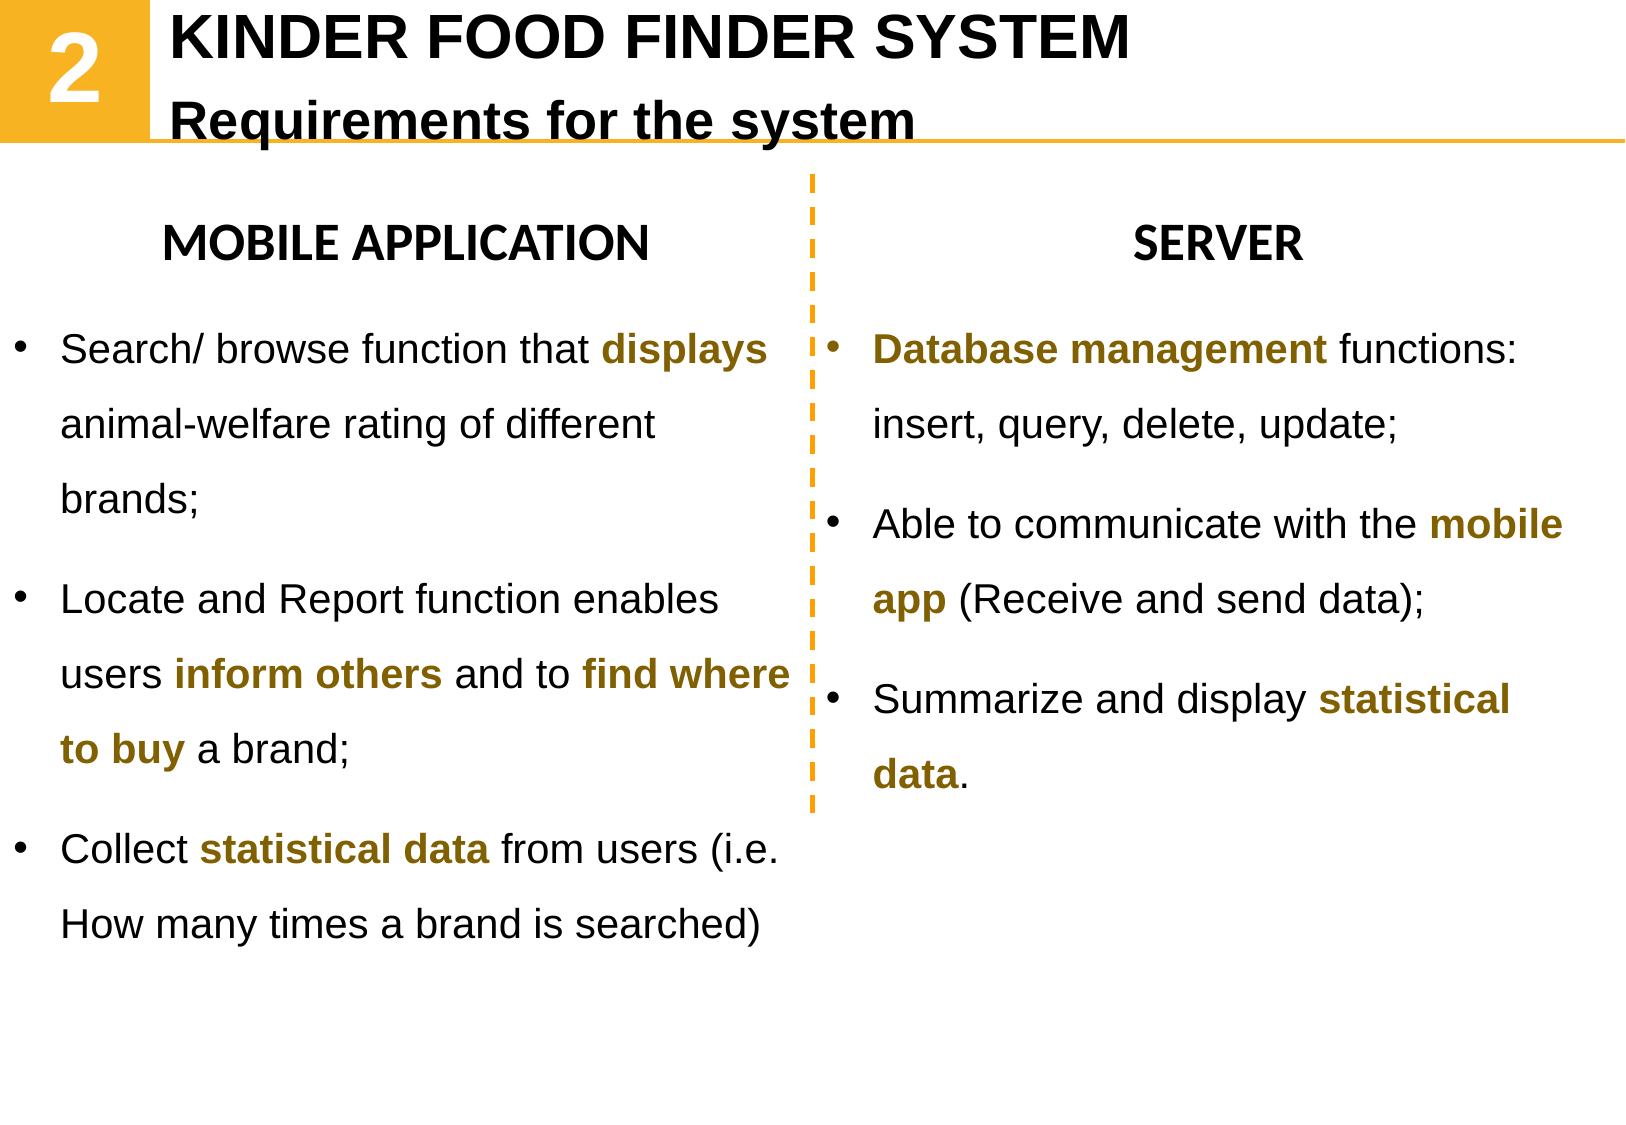

KINDER FOOD FINDER SYSTEM
Requirements for the system
# 2
MOBILE APPLICATION
Search/ browse function that displays animal-welfare rating of different brands;
Locate and Report function enables users inform others and to find where to buy a brand;
Collect statistical data from users (i.e. How many times a brand is searched)
SERVER
Database management functions: insert, query, delete, update;
Able to communicate with the mobile app (Receive and send data);
Summarize and display statistical data.